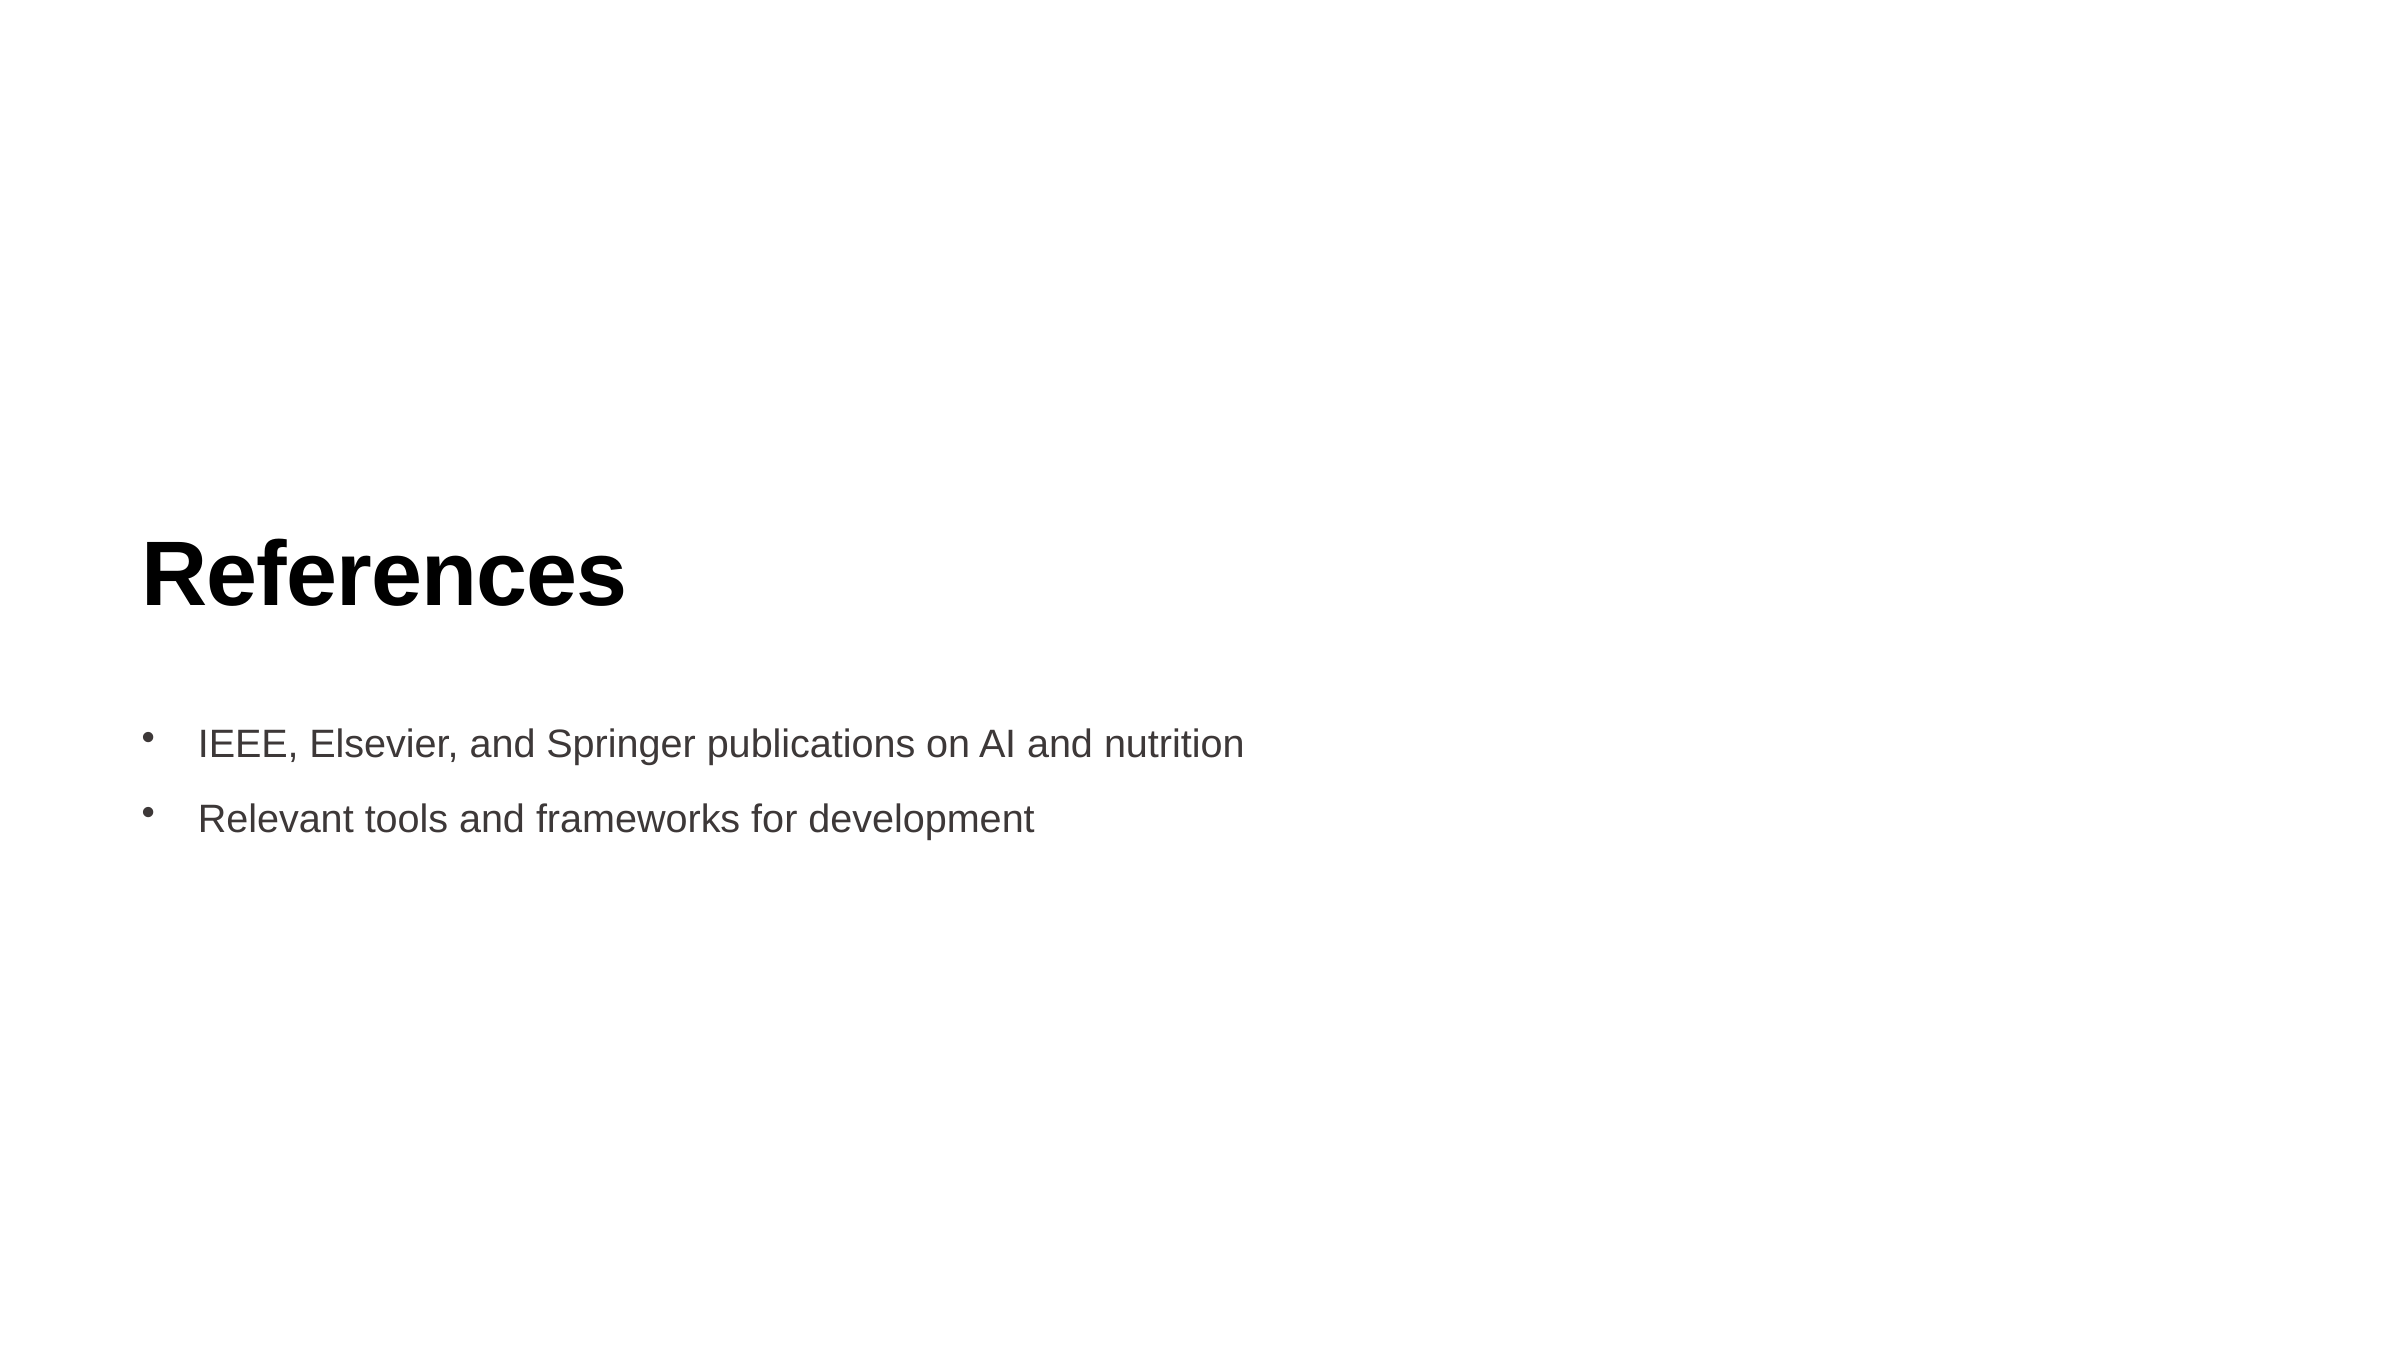

References
IEEE, Elsevier, and Springer publications on AI and nutrition
Relevant tools and frameworks for development